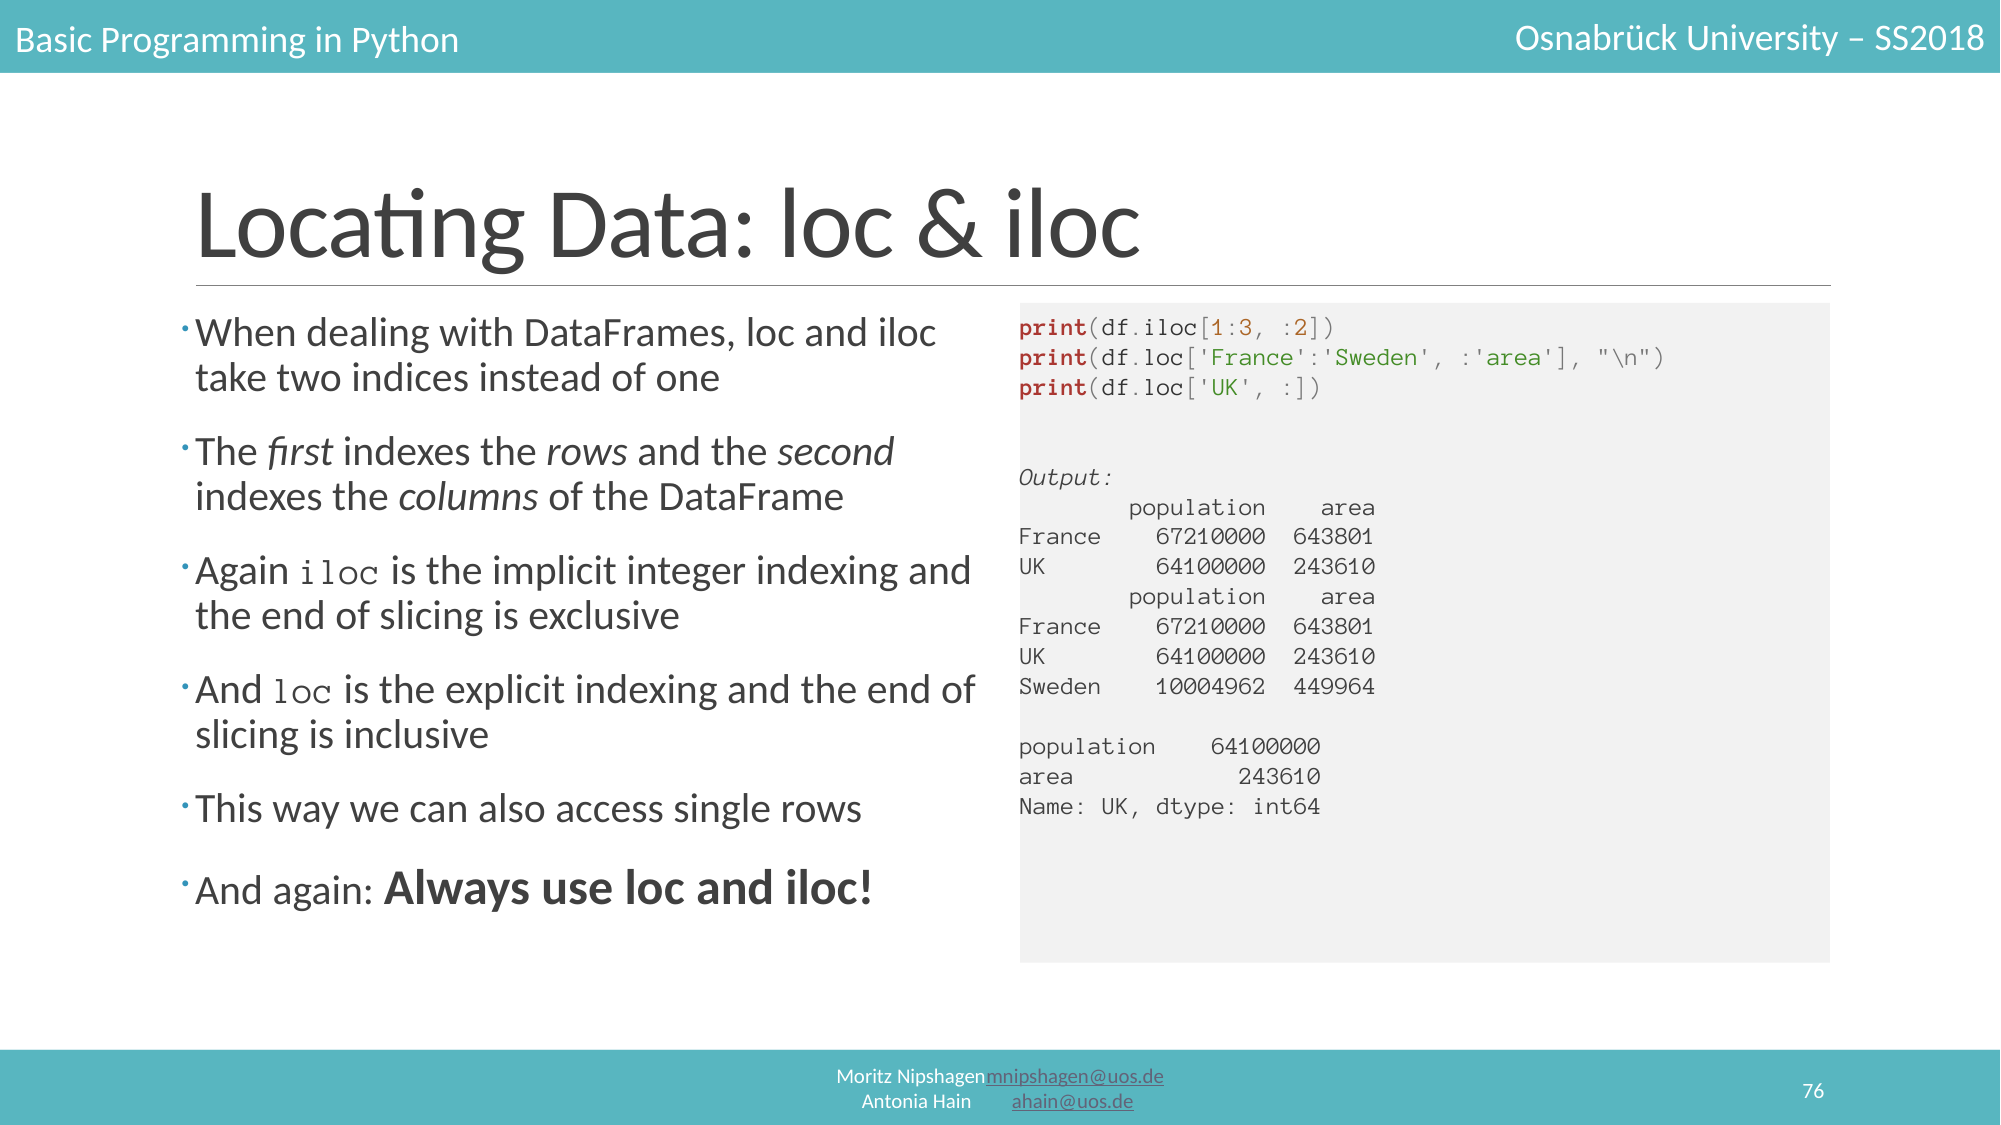

# Locating Data: loc & iloc
When dealing with DataFrames, loc and iloc take two indices instead of one
The first indexes the rows and the second indexes the columns of the DataFrame
Again iloc is the implicit integer indexing and the end of slicing is exclusive
And loc is the explicit indexing and the end of slicing is inclusive
This way we can also access single rows
And again: Always use loc and iloc!
print(df.iloc[1:3, :2])
print(df.loc['France':'Sweden', :'area'], "\n")
print(df.loc['UK', :])

Output:
        population    area
France    67210000  643801
UK        64100000  243610
        population    area
France    67210000  643801
UK        64100000  243610
Sweden    10004962  449964

population    64100000
area            243610
Name: UK, dtype: int64
76